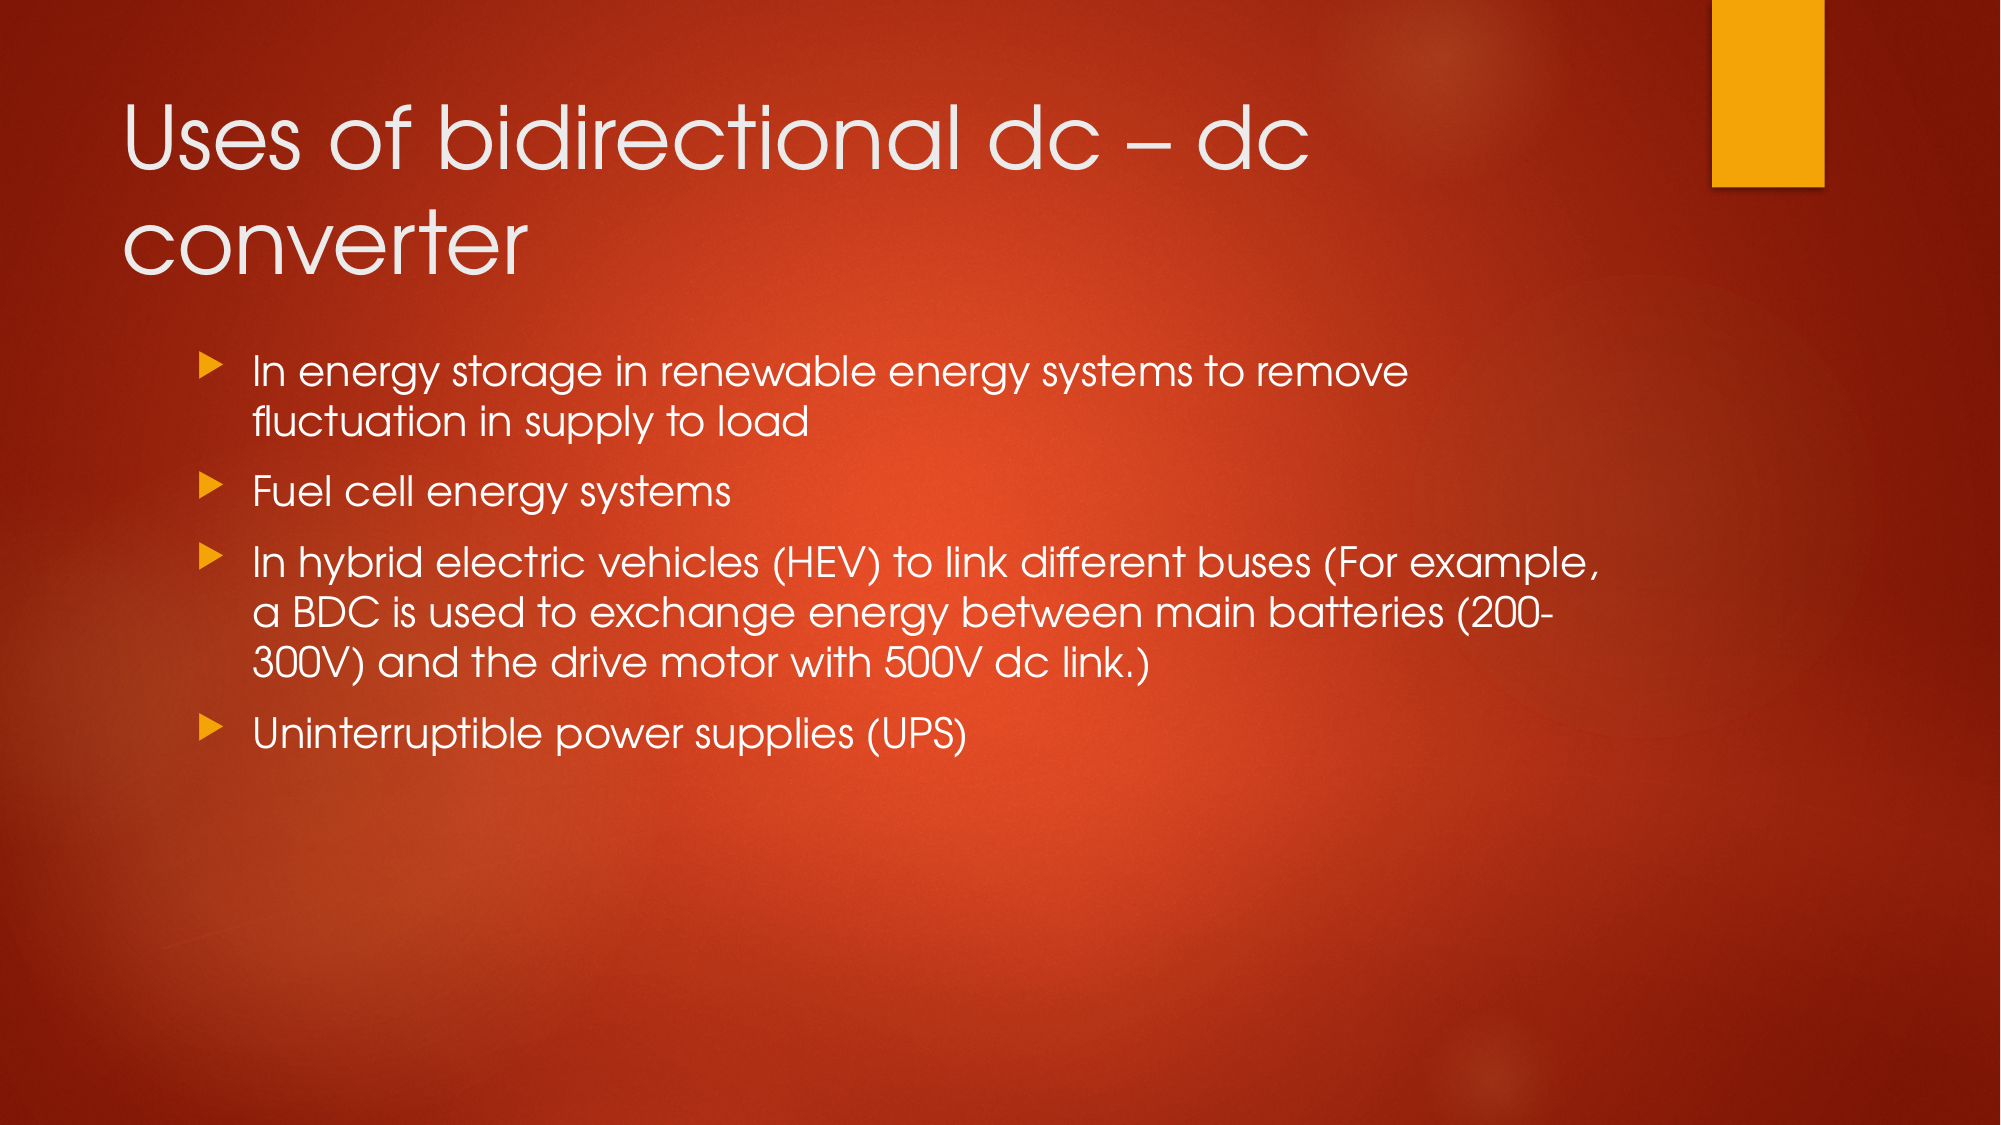

# Uses of bidirectional dc – dc converter
In energy storage in renewable energy systems to remove fluctuation in supply to load
Fuel cell energy systems
In hybrid electric vehicles (HEV) to link different buses (For example, a BDC is used to exchange energy between main batteries (200-300V) and the drive motor with 500V dc link.)
Uninterruptible power supplies (UPS)